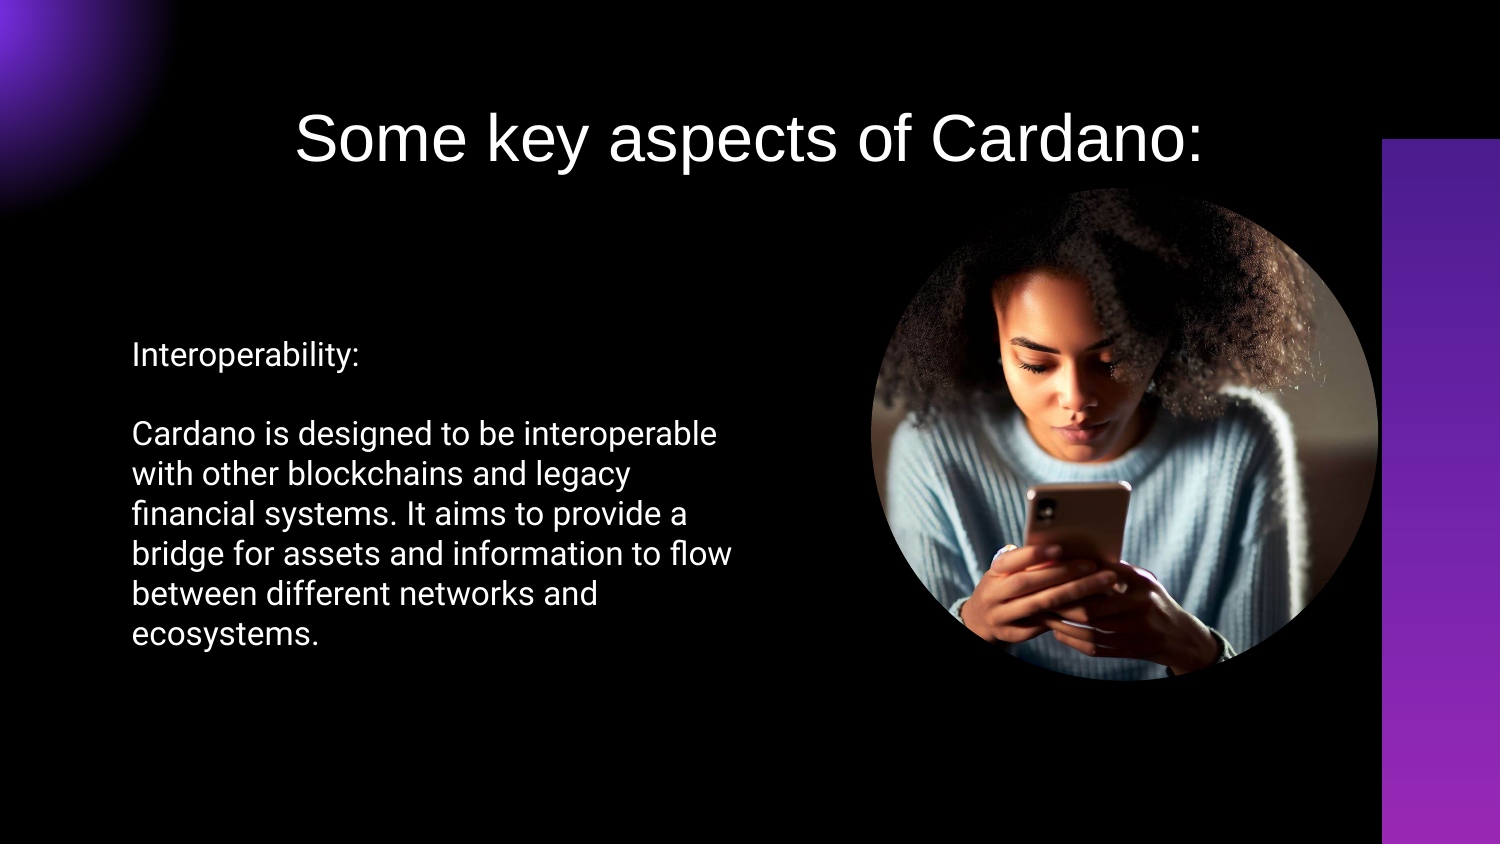

Some key aspects of Cardano:

Interoperability:

Cardano is designed to be interoperable with other blockchains and legacy financial systems. It aims to provide a bridge for assets and information to flow between different networks and ecosystems.